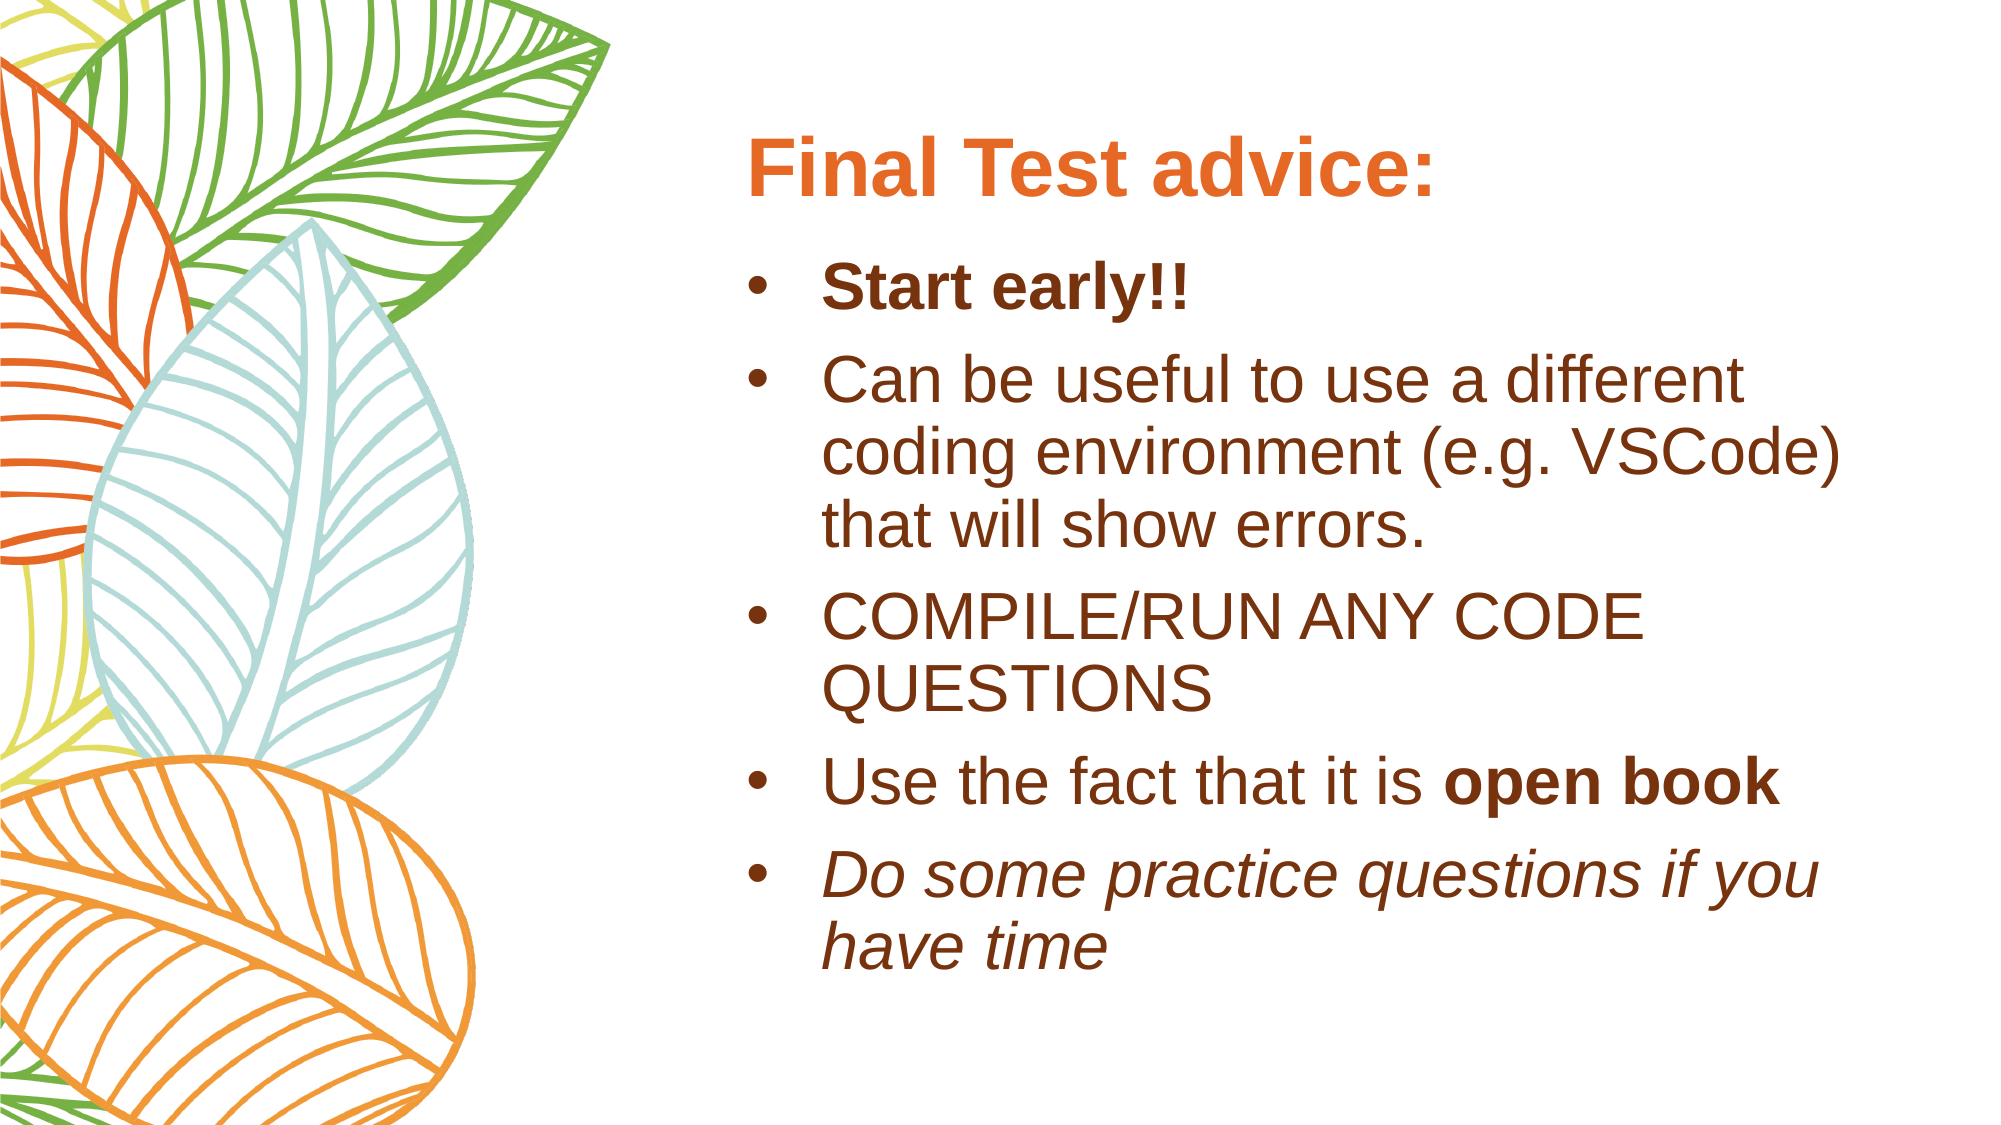

# Final Test advice:
Start early!!
Can be useful to use a different coding environment (e.g. VSCode) that will show errors.
COMPILE/RUN ANY CODE QUESTIONS
Use the fact that it is open book
Do some practice questions if you have time